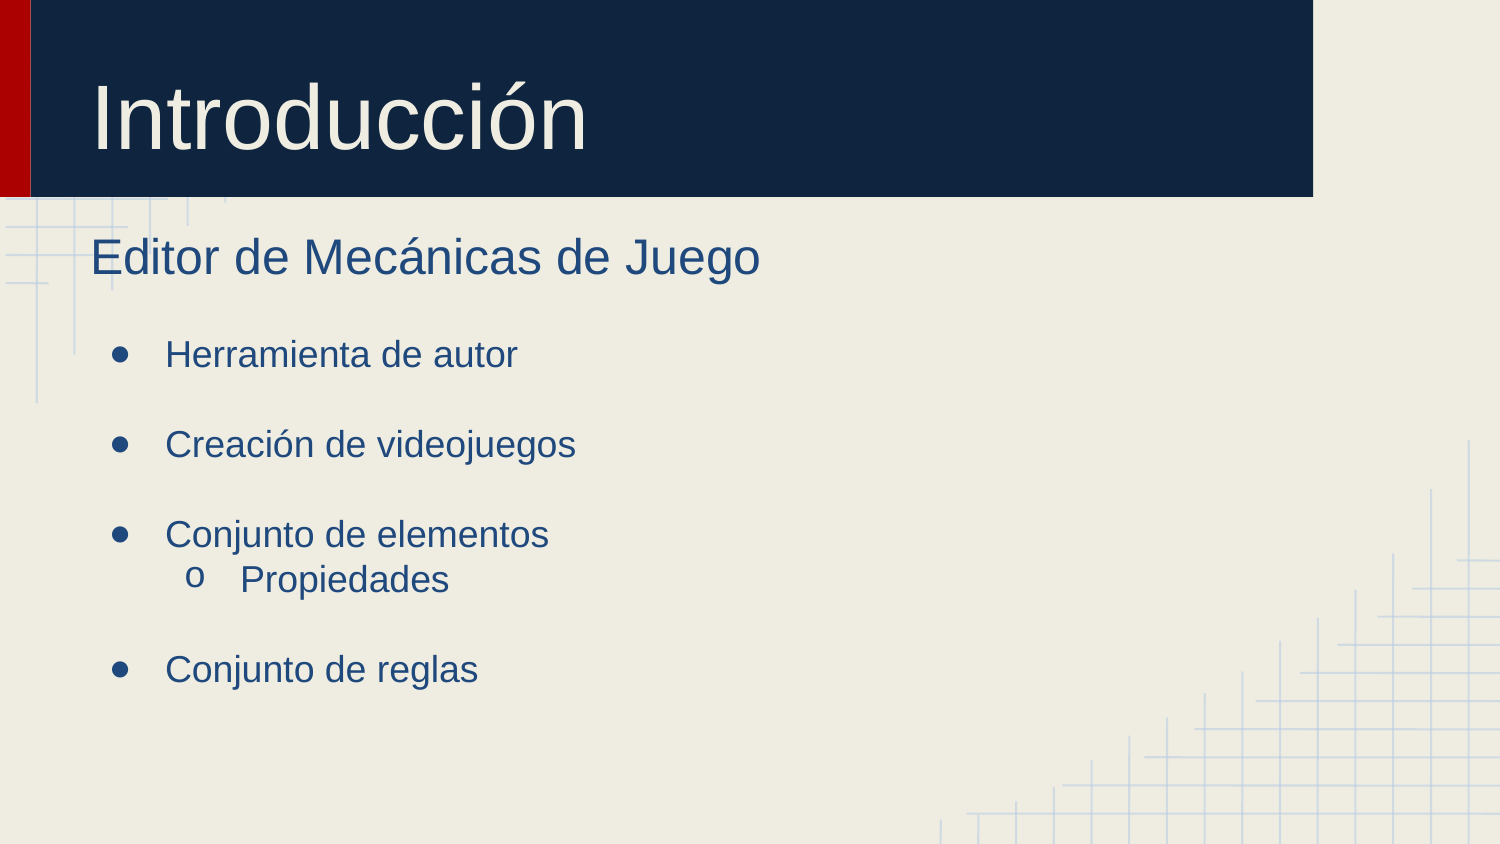

# Introducción
Editor de Mecánicas de Juego

Herramienta de autor

Creación de videojuegos

Conjunto de elementos
Propiedades

Conjunto de reglas